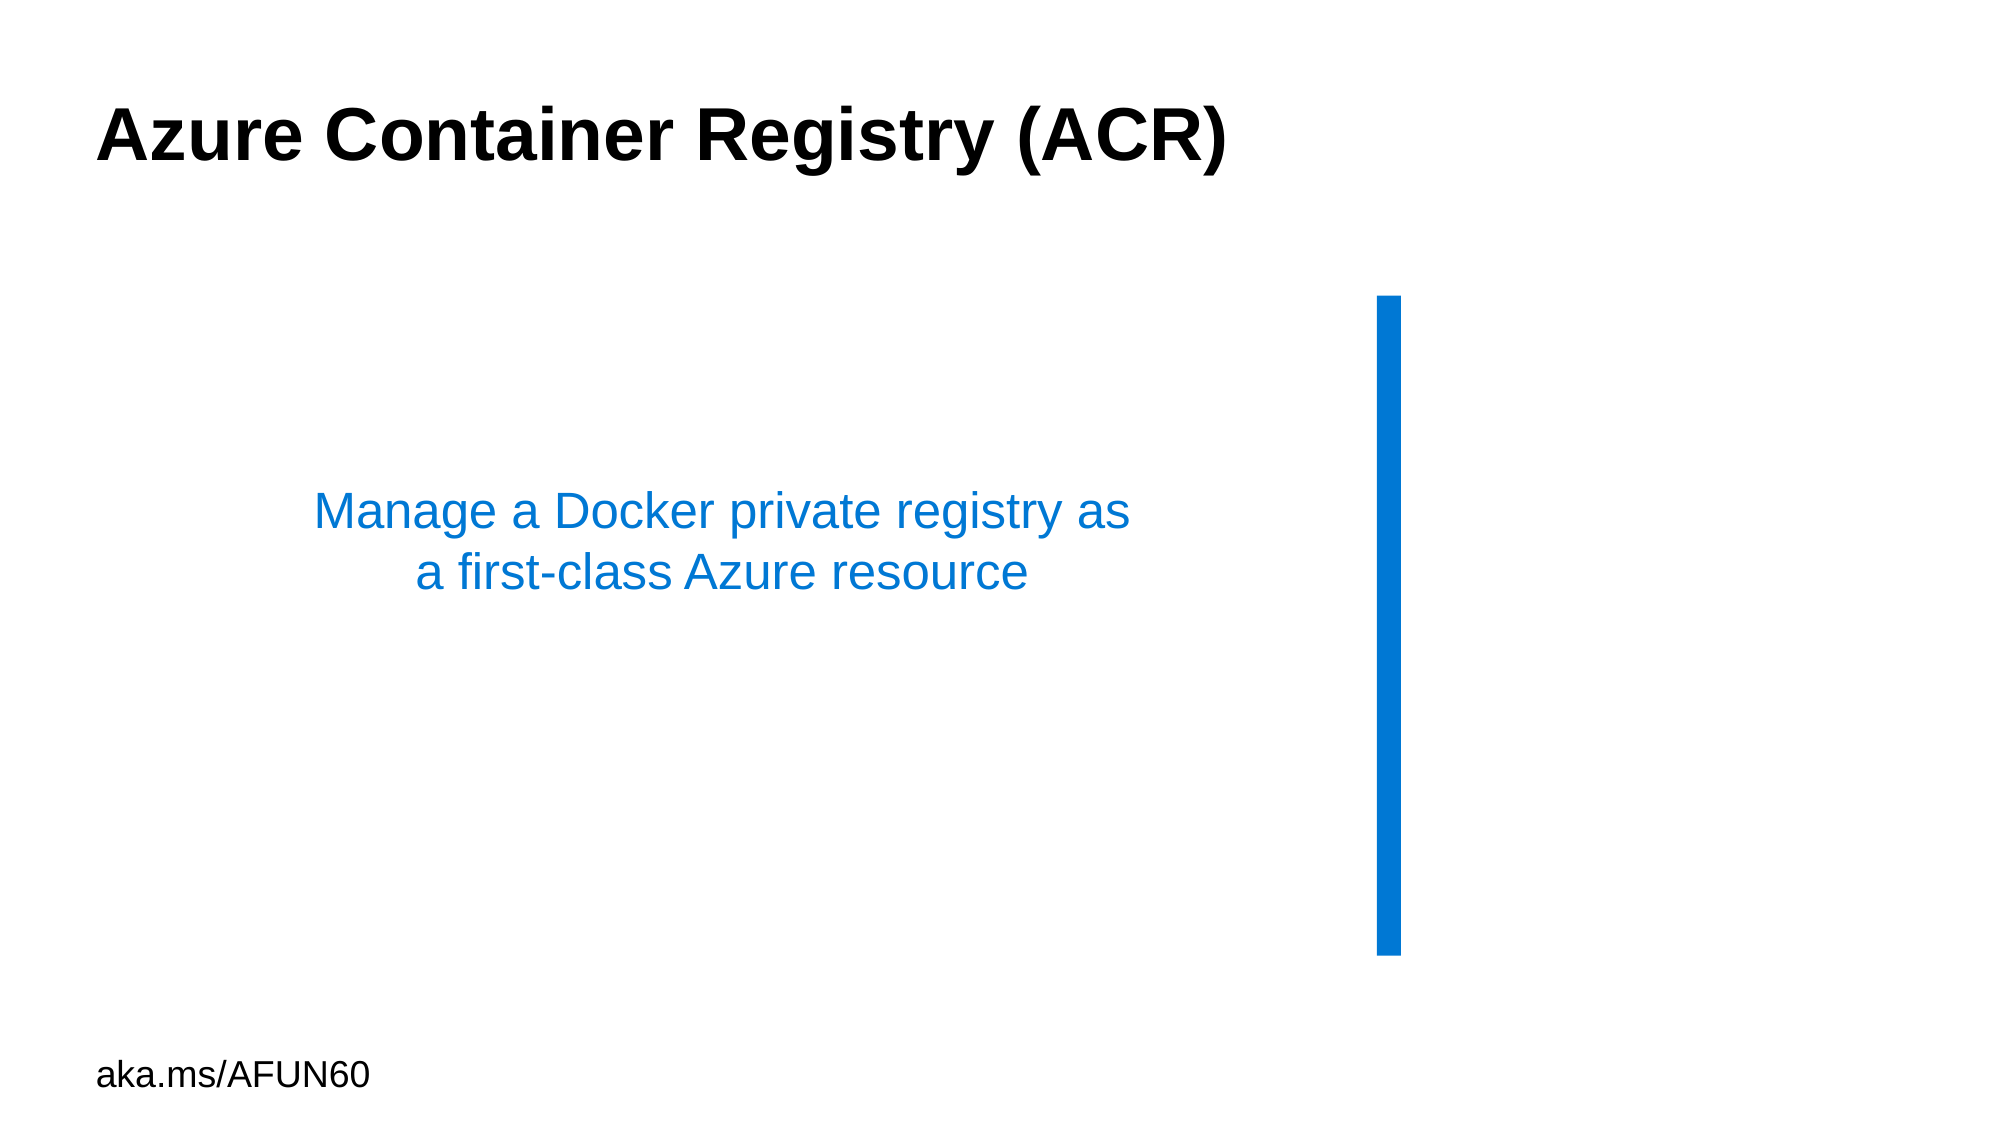

# Azure Container Registry (ACR)

Manage a Docker private registry as a first-class Azure resource